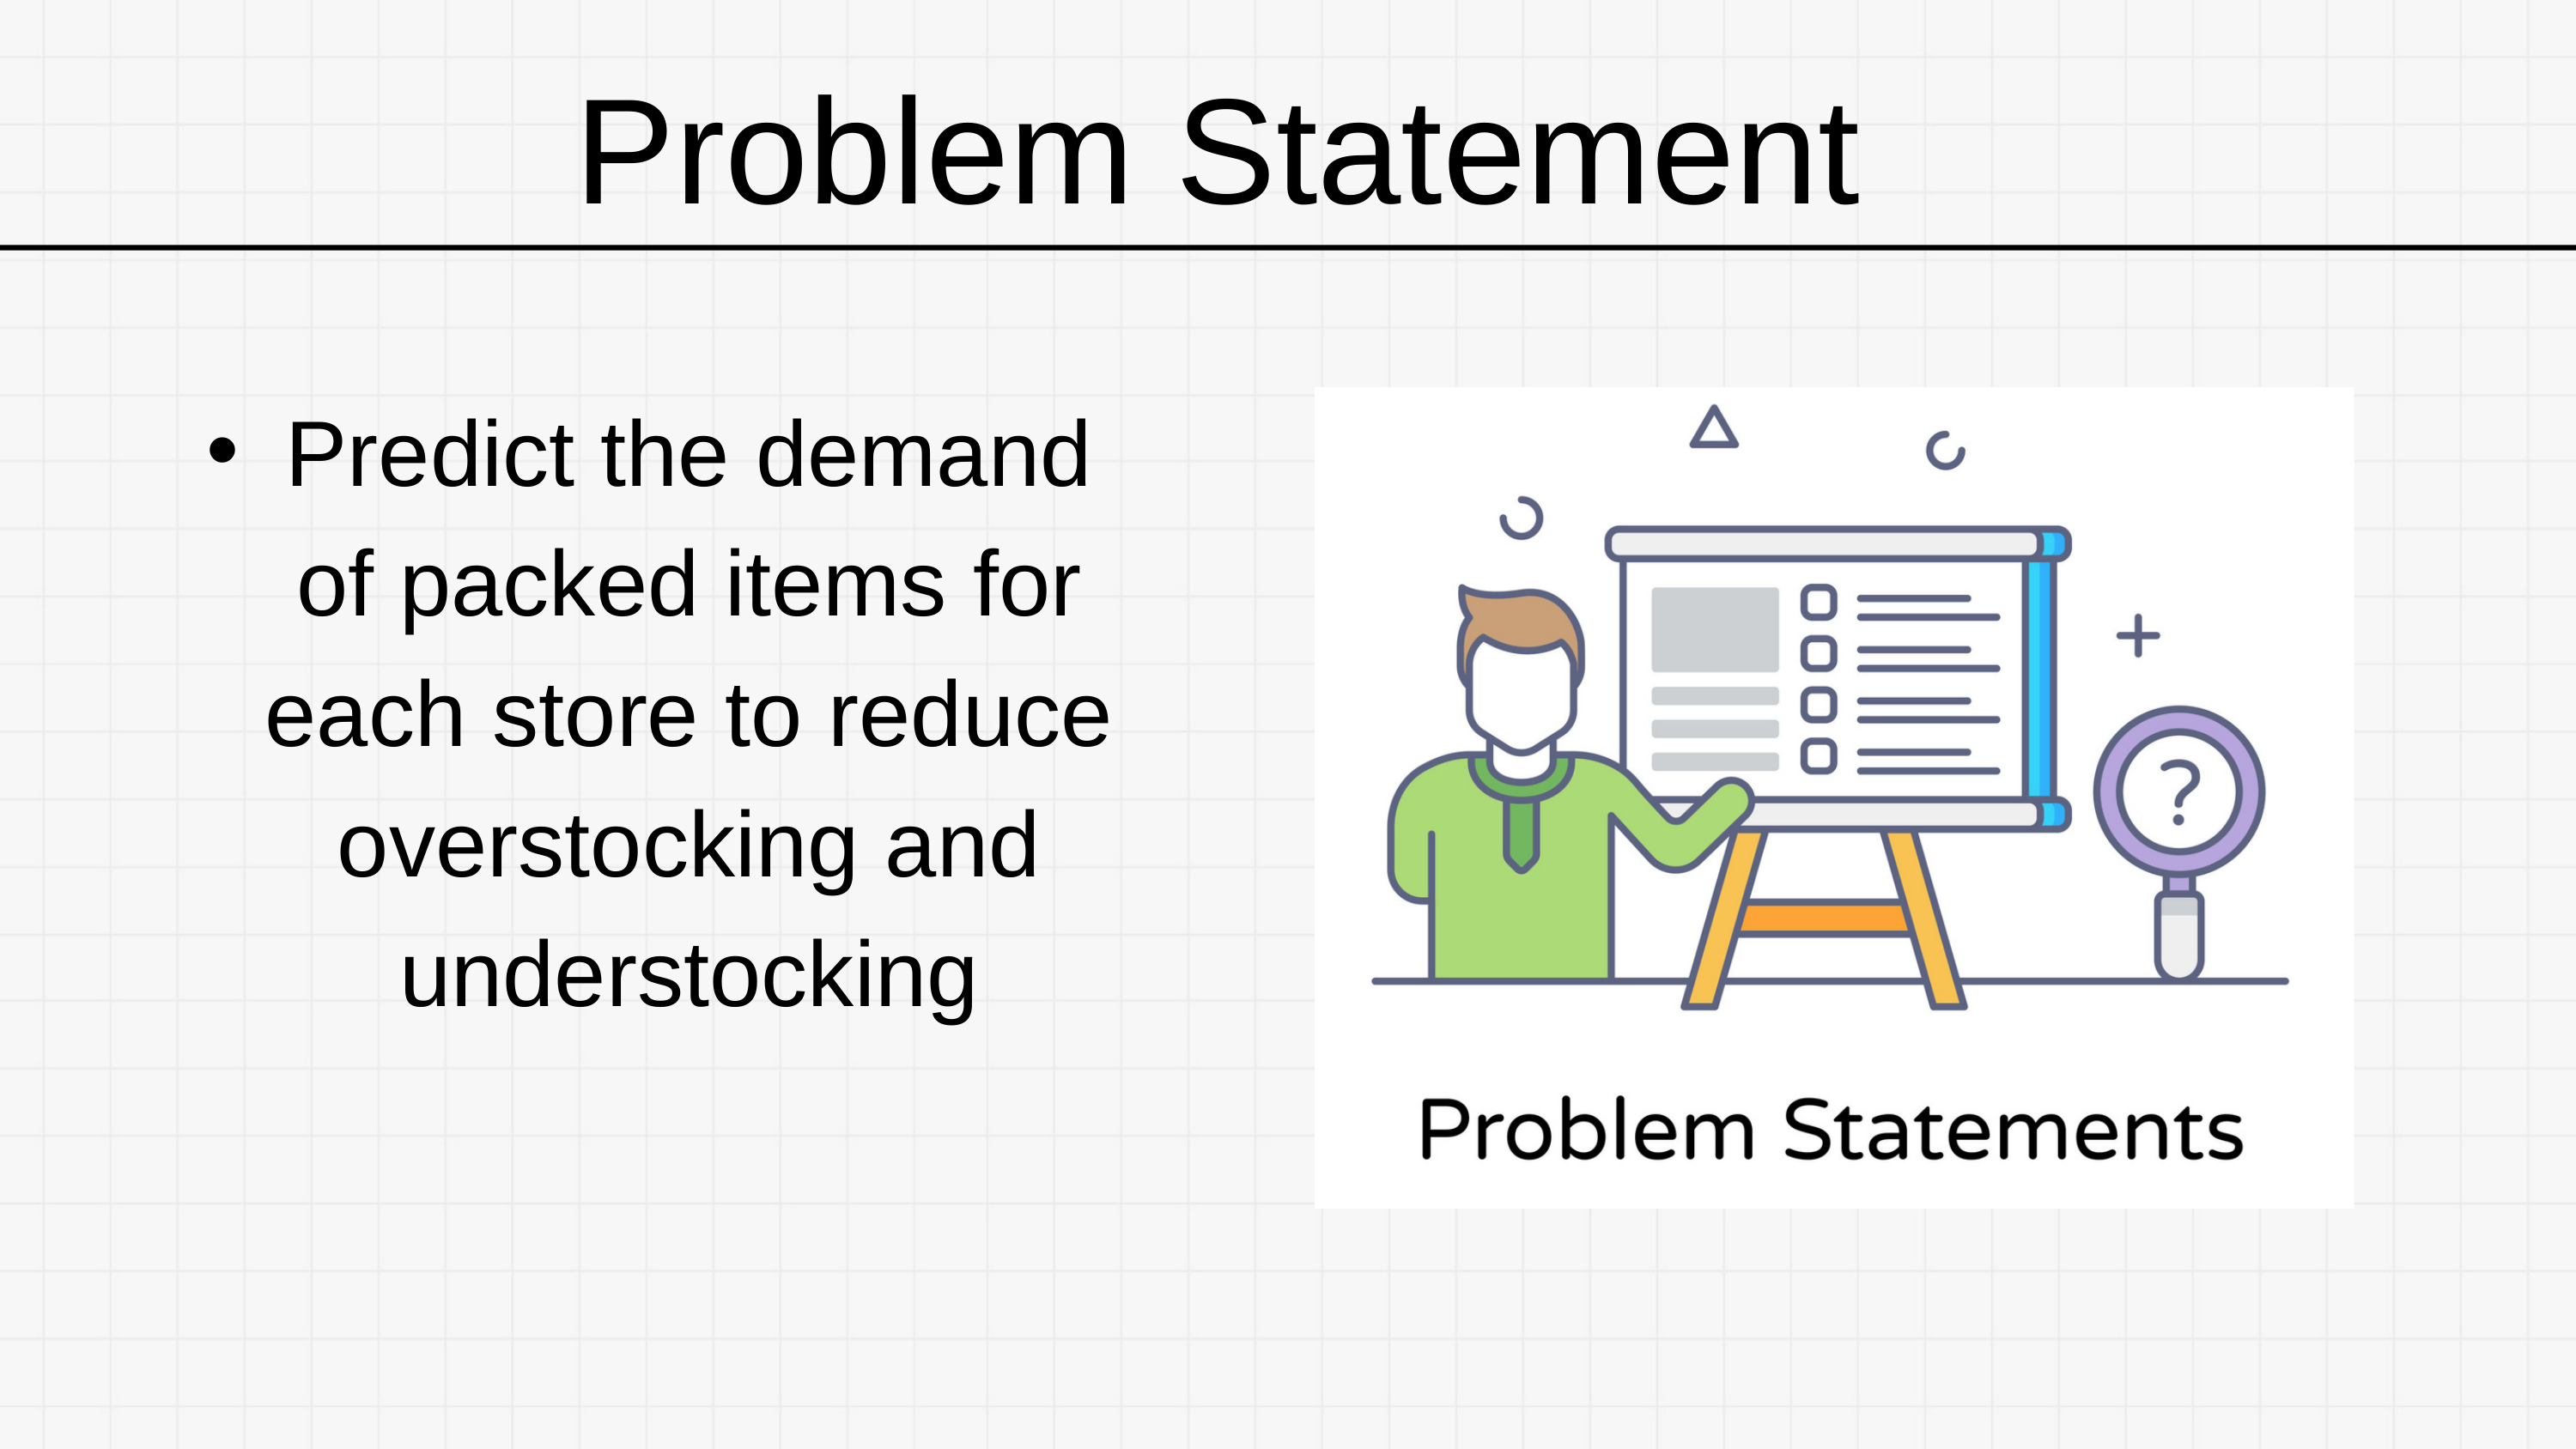

Problem Statement

Predict the demand of packed items for each store to reduce overstocking and understocking